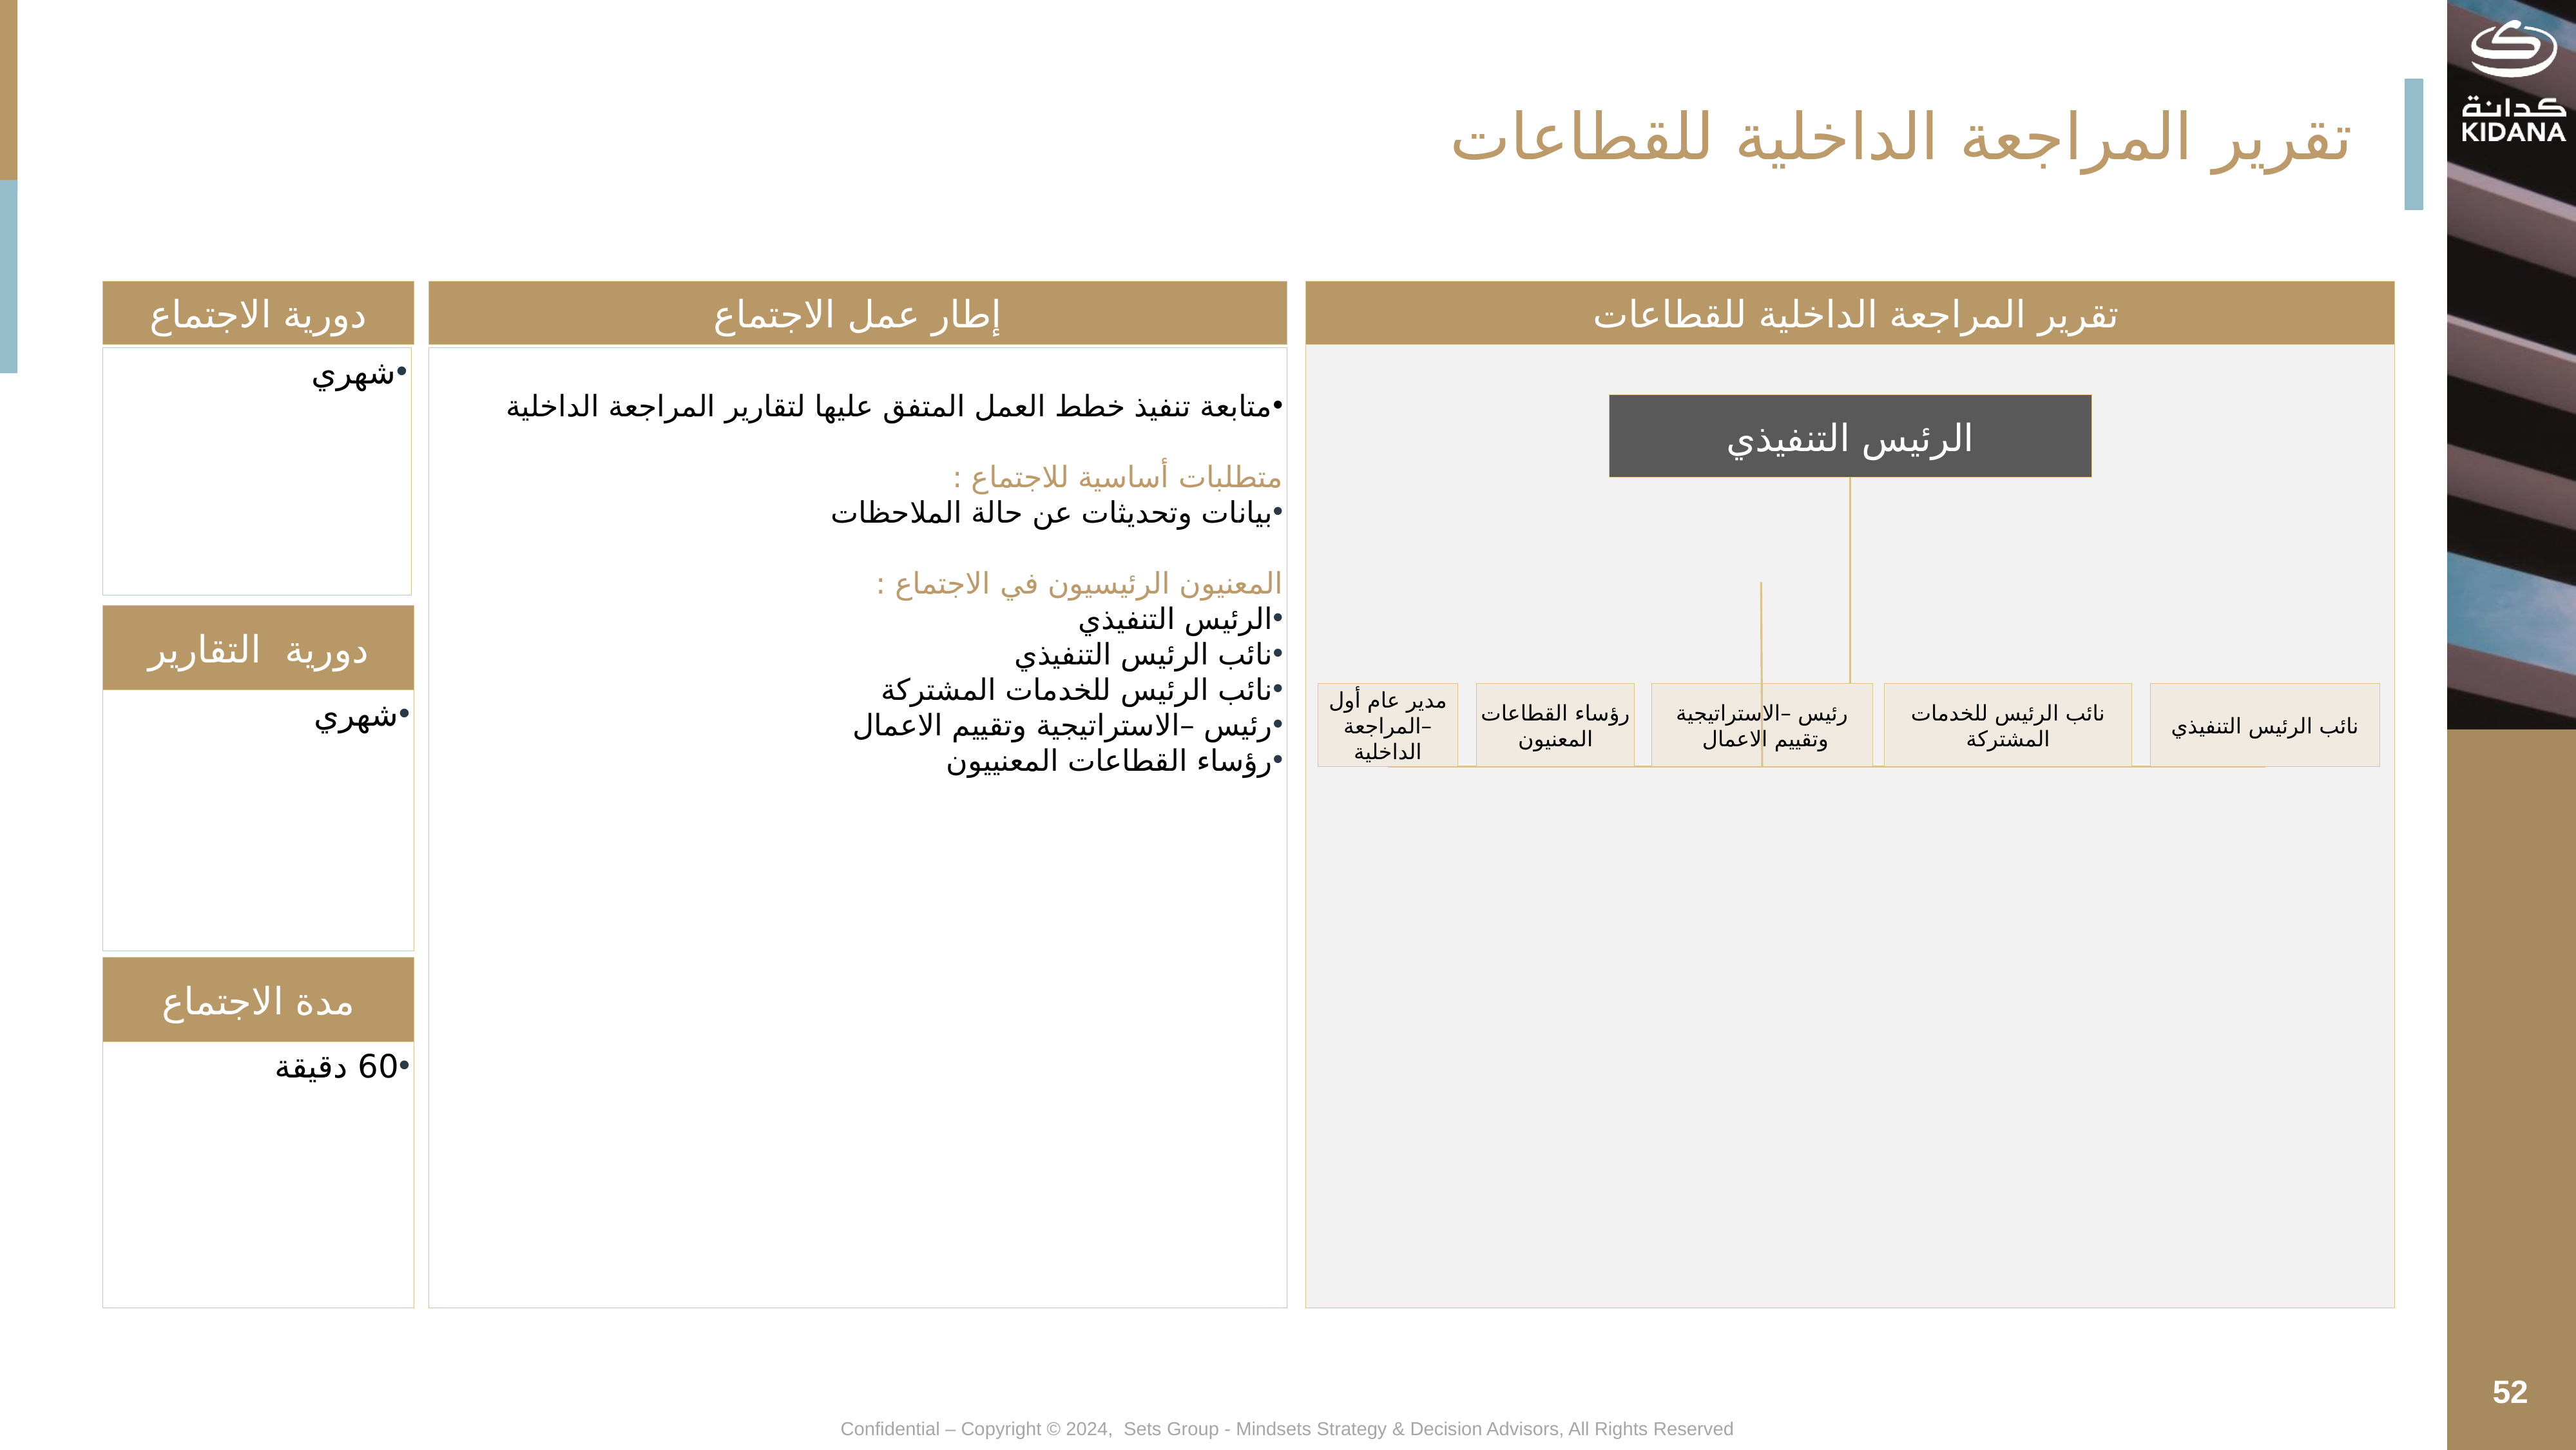

تقرير المراجعة الداخلية للقطاعات
تقرير المراجعة الداخلية للقطاعات
إطار عمل الاجتماع
دورية الاجتماع

شهري

متابعة تنفيذ خطط العمل المتفق عليها لتقارير المراجعة الداخلية

متطلبات أساسية للاجتماع :
بيانات وتحديثات عن حالة الملاحظات

المعنيون الرئيسيون في الاجتماع :
الرئيس التنفيذي
نائب الرئيس التنفيذي
نائب الرئيس للخدمات المشتركة
رئيس –الاستراتيجية وتقييم الاعمال
رؤساء القطاعات المعنييون

الرئيس التنفيذي
نائب الرئيس للخدمات المشتركة
دورية  التقارير
نائب الرئيس التنفيذي
رئيس –الاستراتيجية وتقييم الاعمال
رؤساء القطاعات المعنيون
مدير عام أول –المراجعة الداخلية
شهري
مدة الاجتماع
60 دقيقة